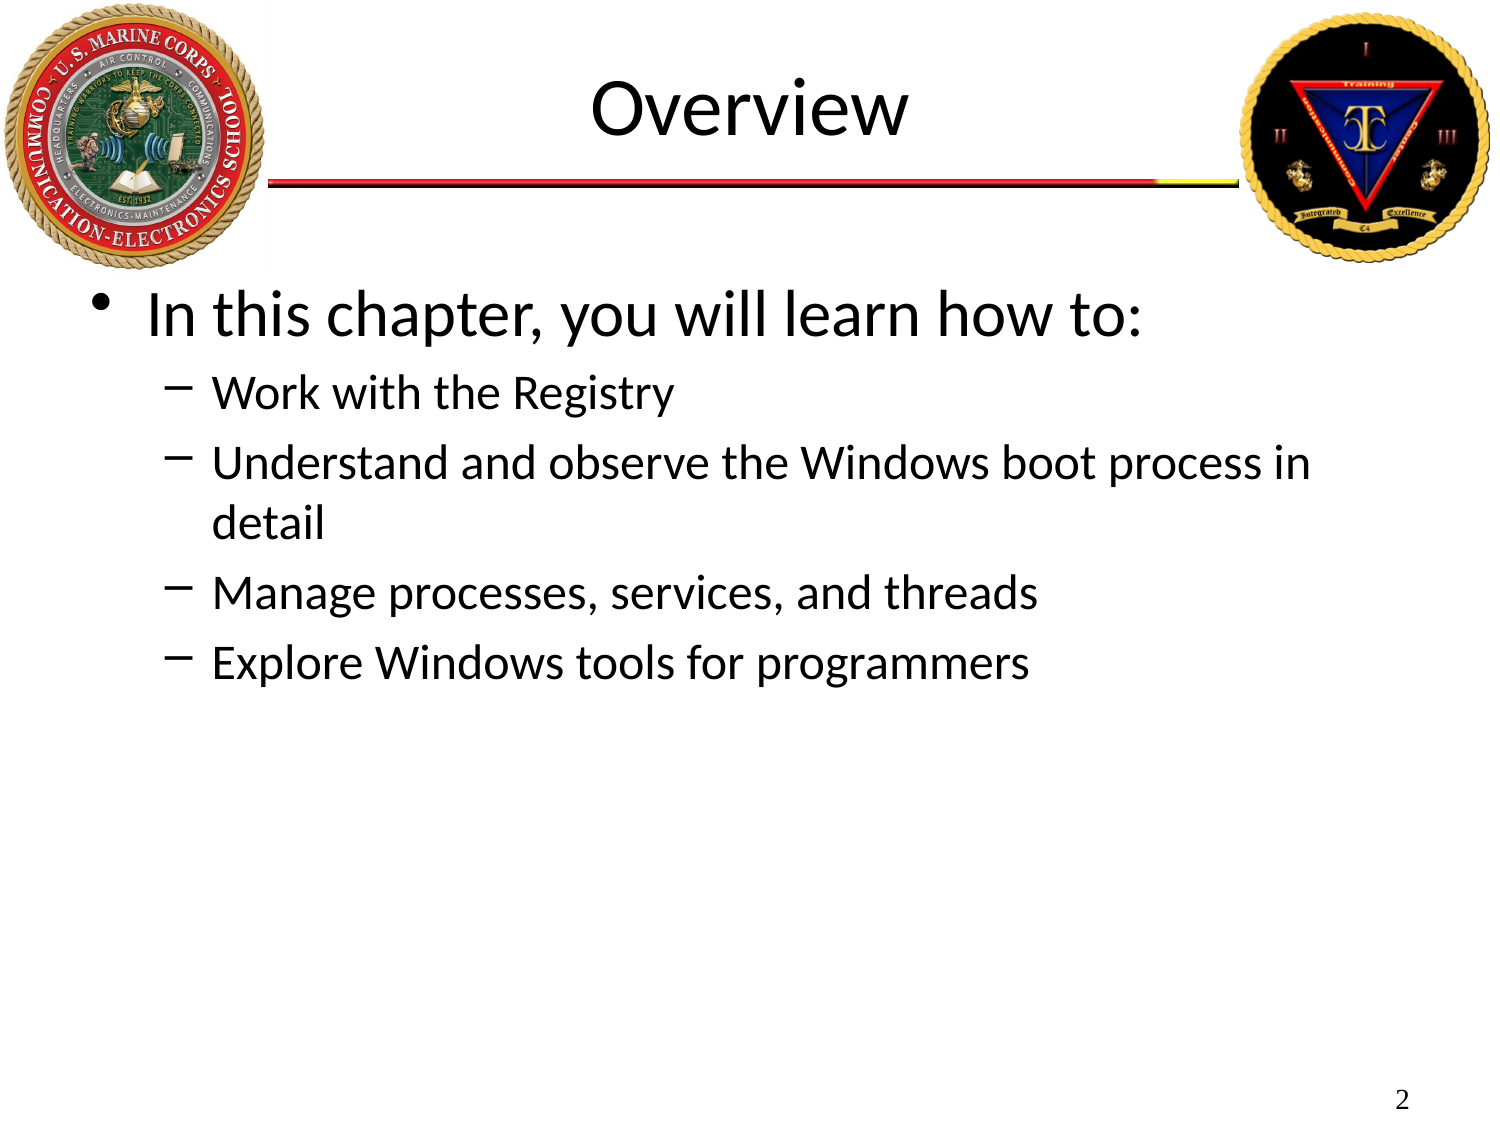

# Overview
In this chapter, you will learn how to:
Work with the Registry
Understand and observe the Windows boot process in detail
Manage processes, services, and threads
Explore Windows tools for programmers